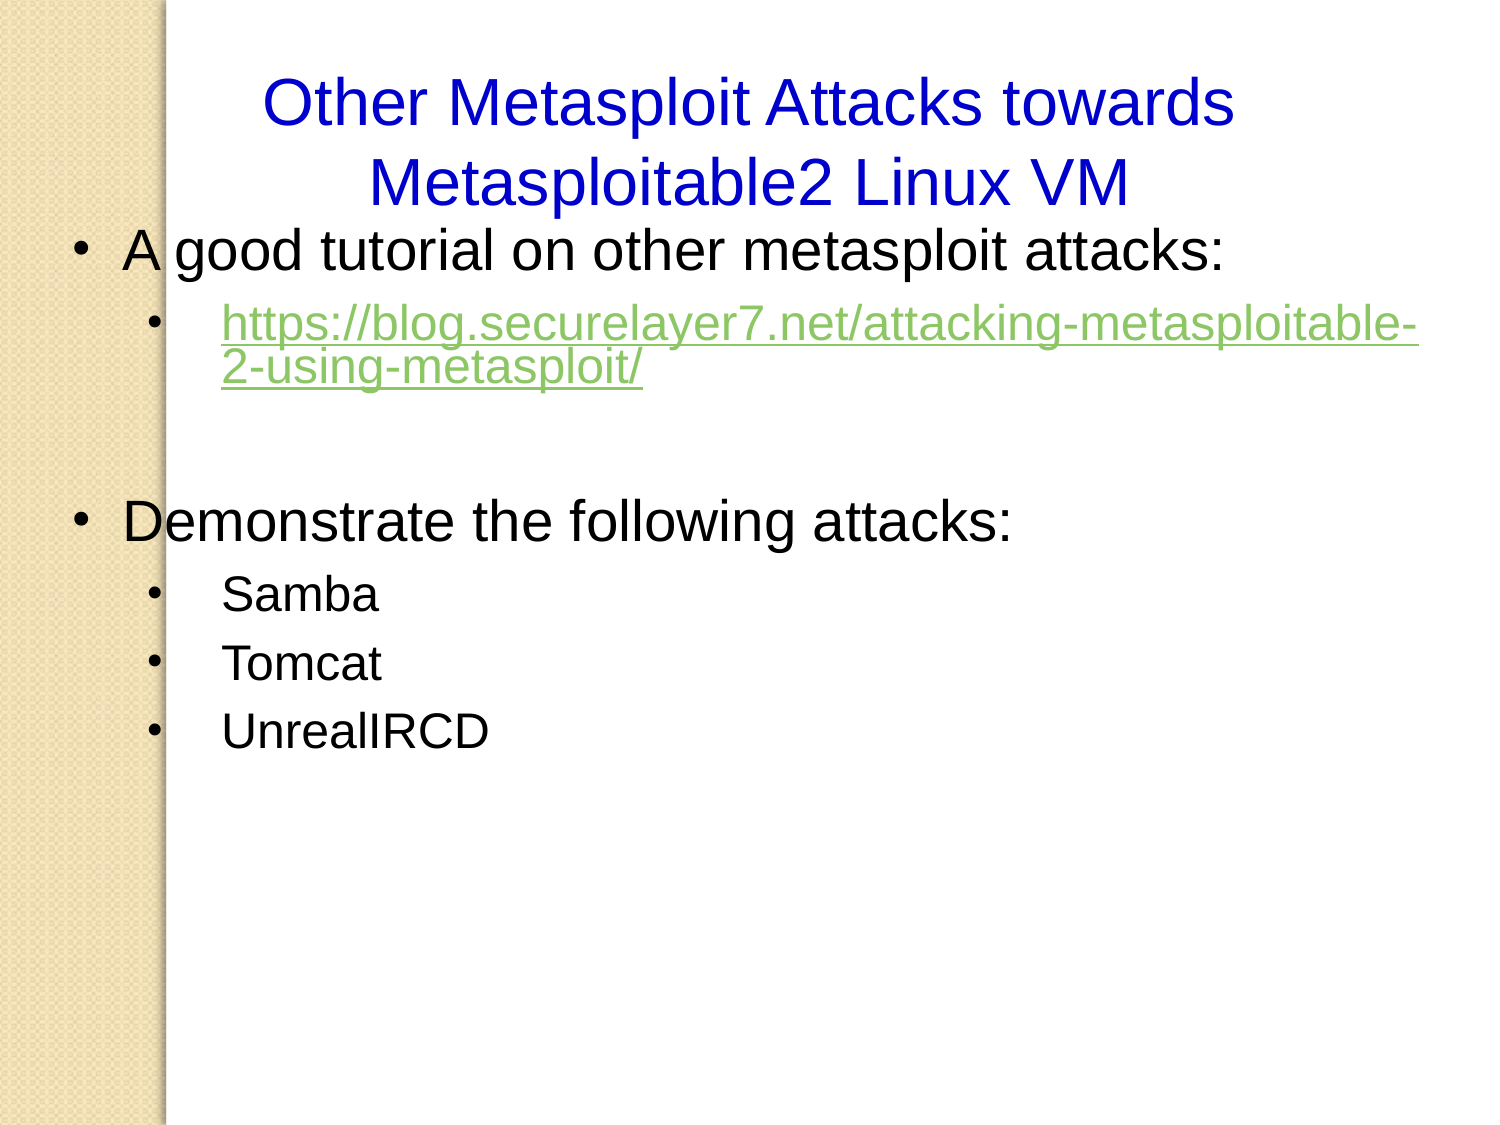

Other Metasploit Attacks towards Metasploitable2 Linux VM
A good tutorial on other metasploit attacks:
https://blog.securelayer7.net/attacking-metasploitable-2-using-metasploit/

Demonstrate the following attacks:
Samba
Tomcat
UnrealIRCD